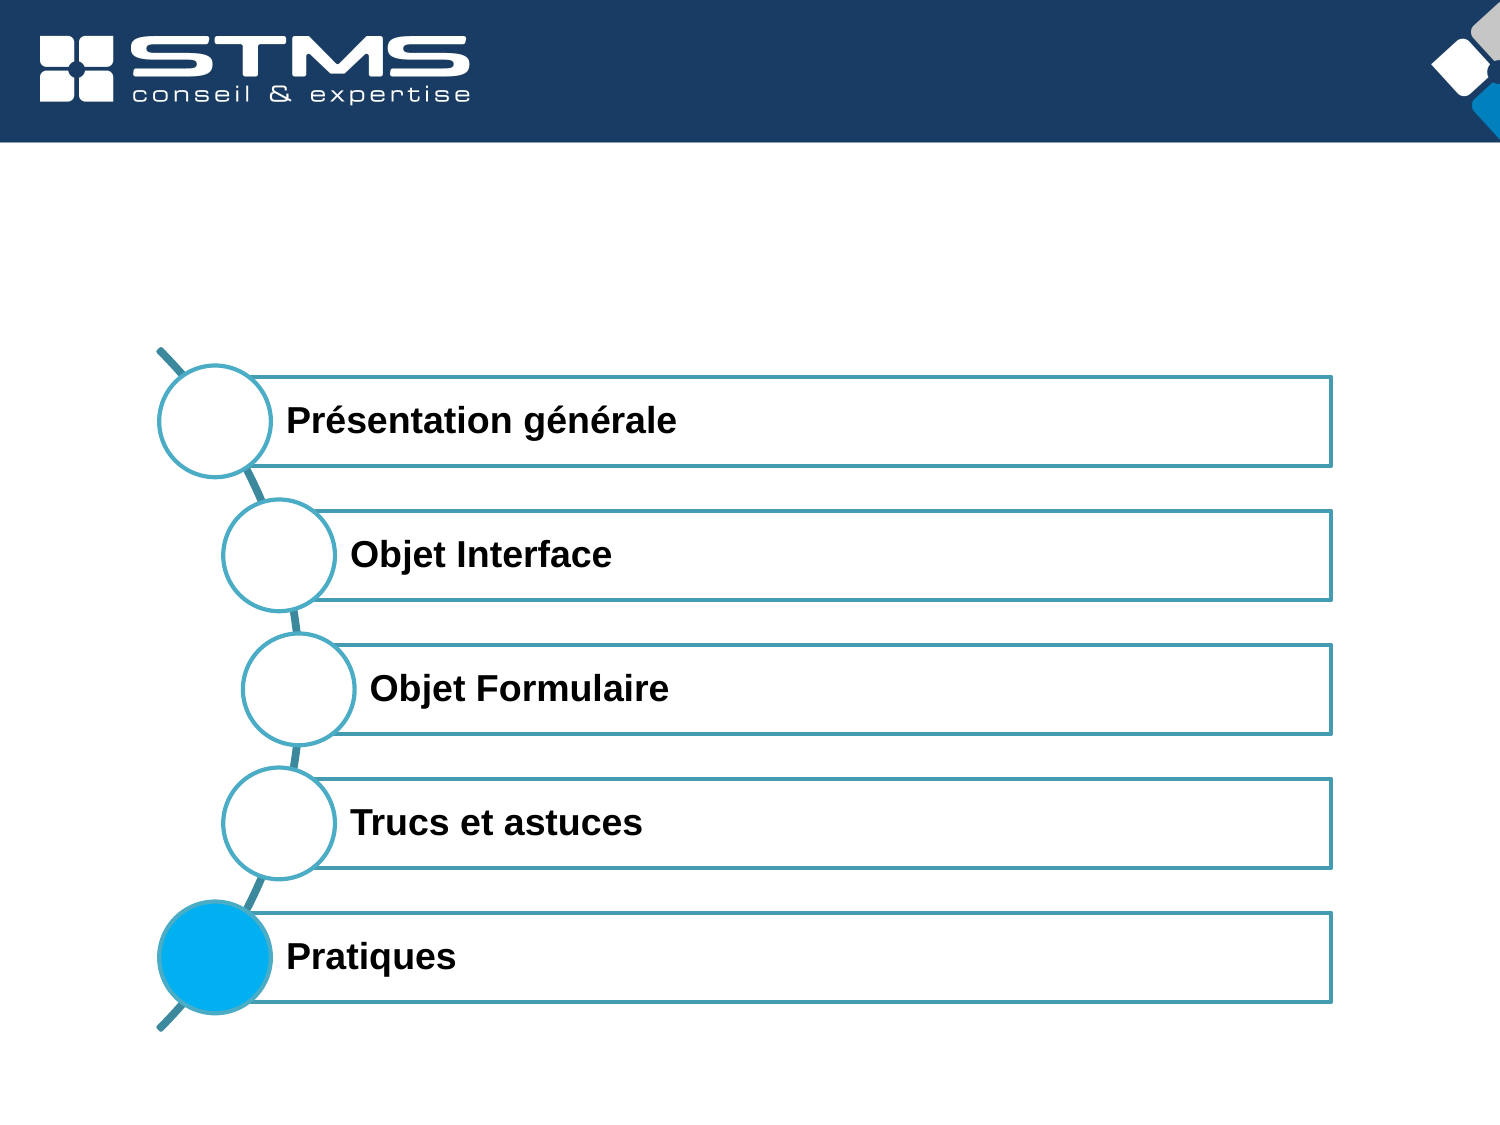

#
Présentation générale
Objet Interface
Objet Formulaire
Trucs et astuces
Pratiques